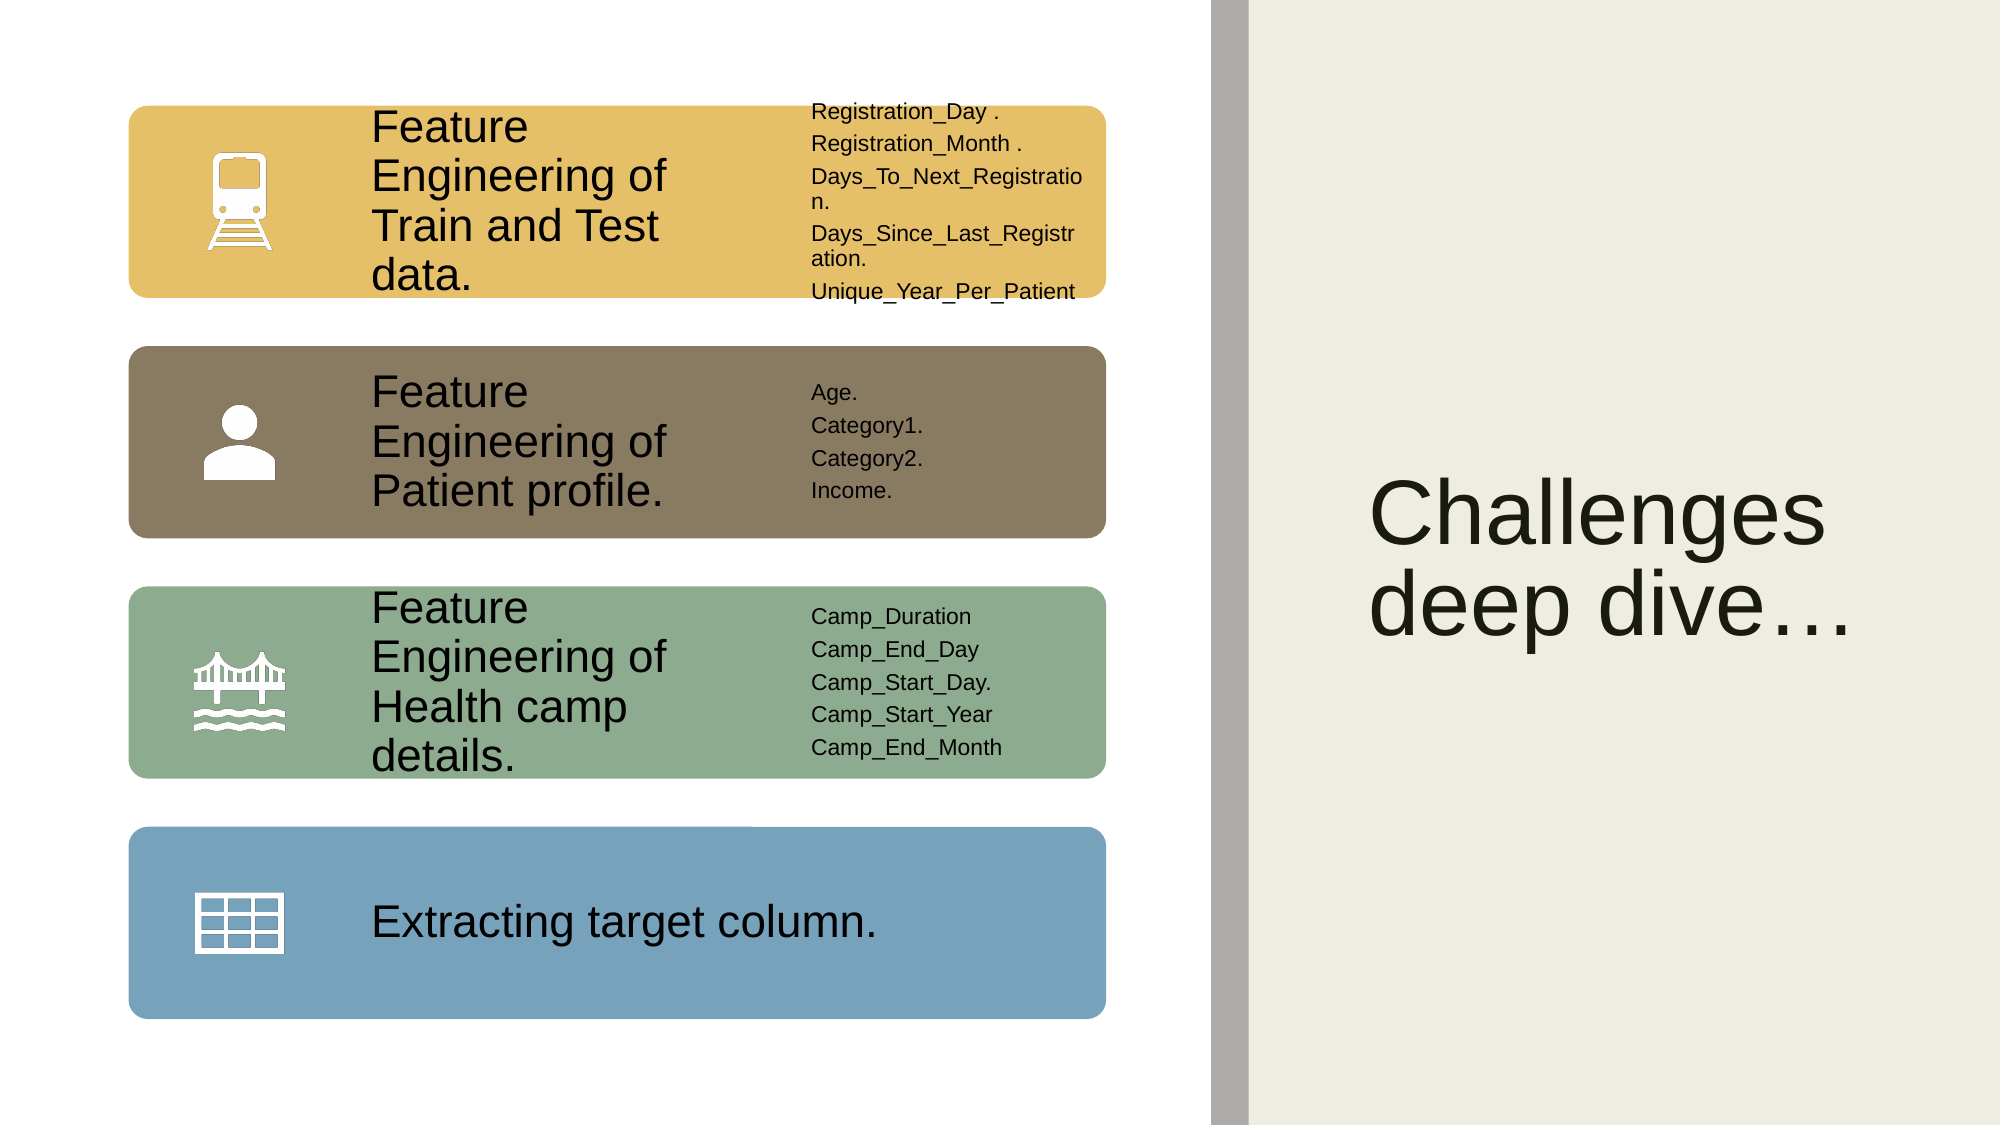

# Challenges deep dive…
Feature Engineering of Train and Test data.
Registration_Day .
Registration_Month .
Days_To_Next_Registration.
Days_Since_Last_Registration.
Unique_Year_Per_Patient
Feature Engineering of Patient profile.
Age.
Category1.
Category2.
Income.
Feature Engineering of Health camp details.
Camp_Duration
Camp_End_Day
Camp_Start_Day.
Camp_Start_Year
Camp_End_Month
Extracting target column.